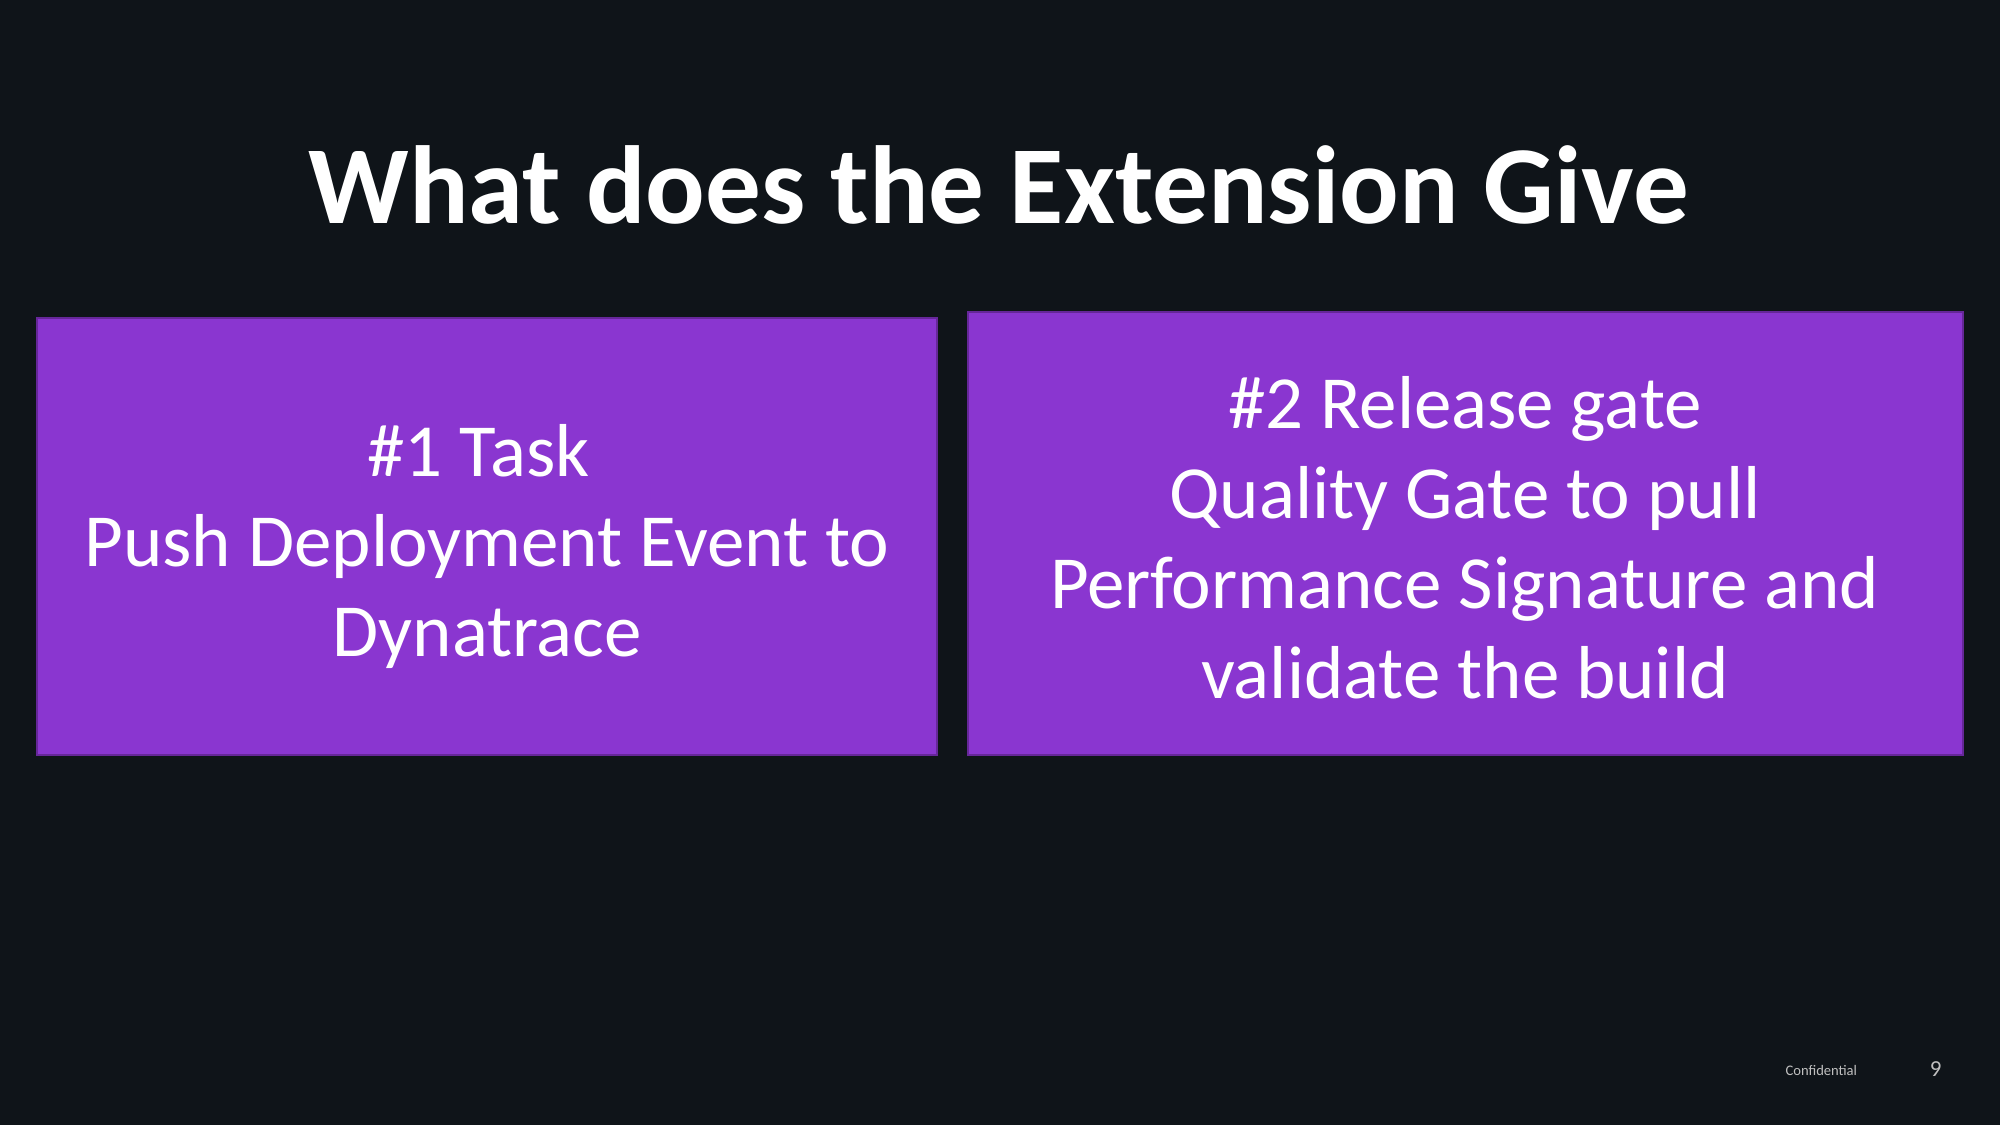

What does the Extension Give
#2 Release gate
Quality Gate to pull Performance Signature and validate the build
#1 Task
Push Deployment Event to Dynatrace